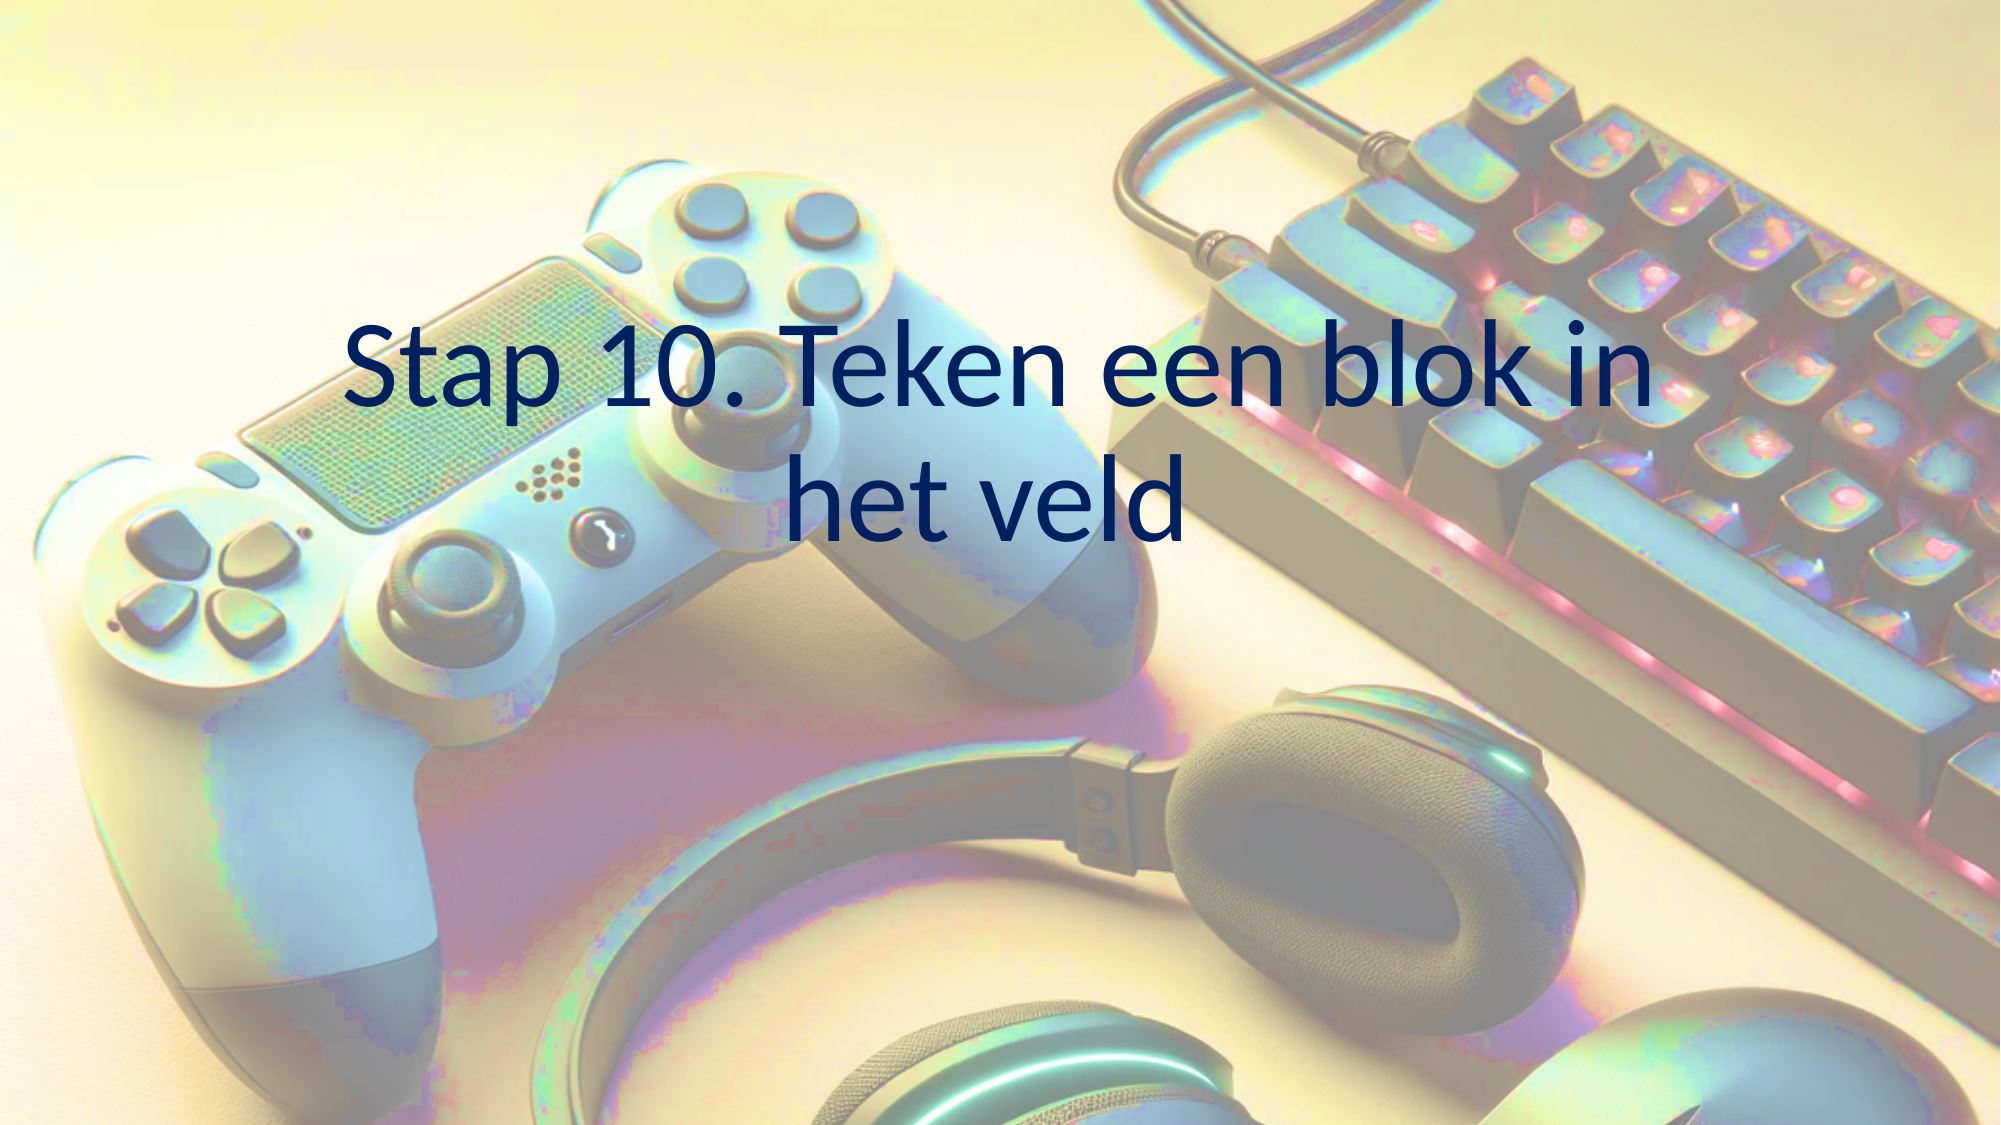

# Stap 10. Teken een blok in het veld